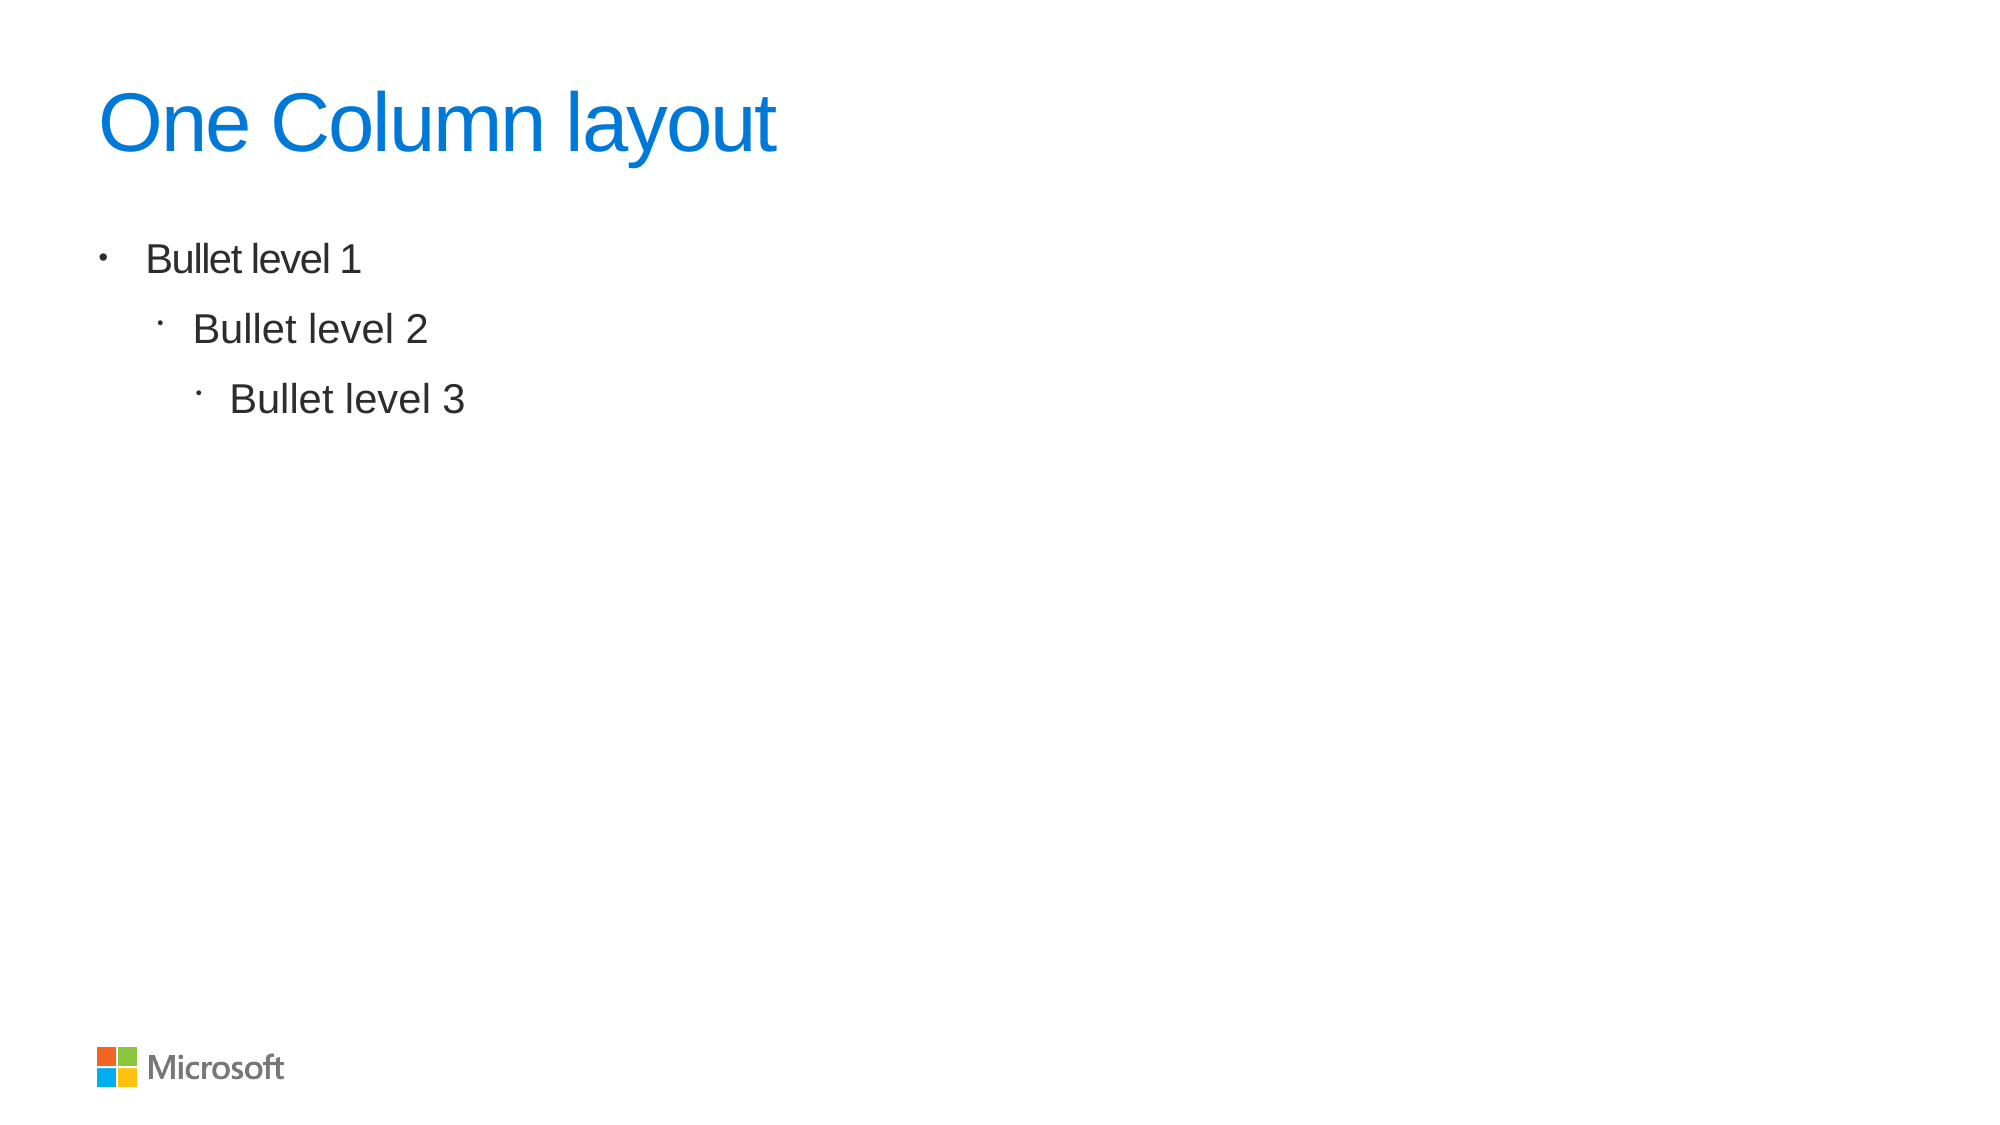

# One Column layout
Bullet level 1
Bullet level 2
Bullet level 3